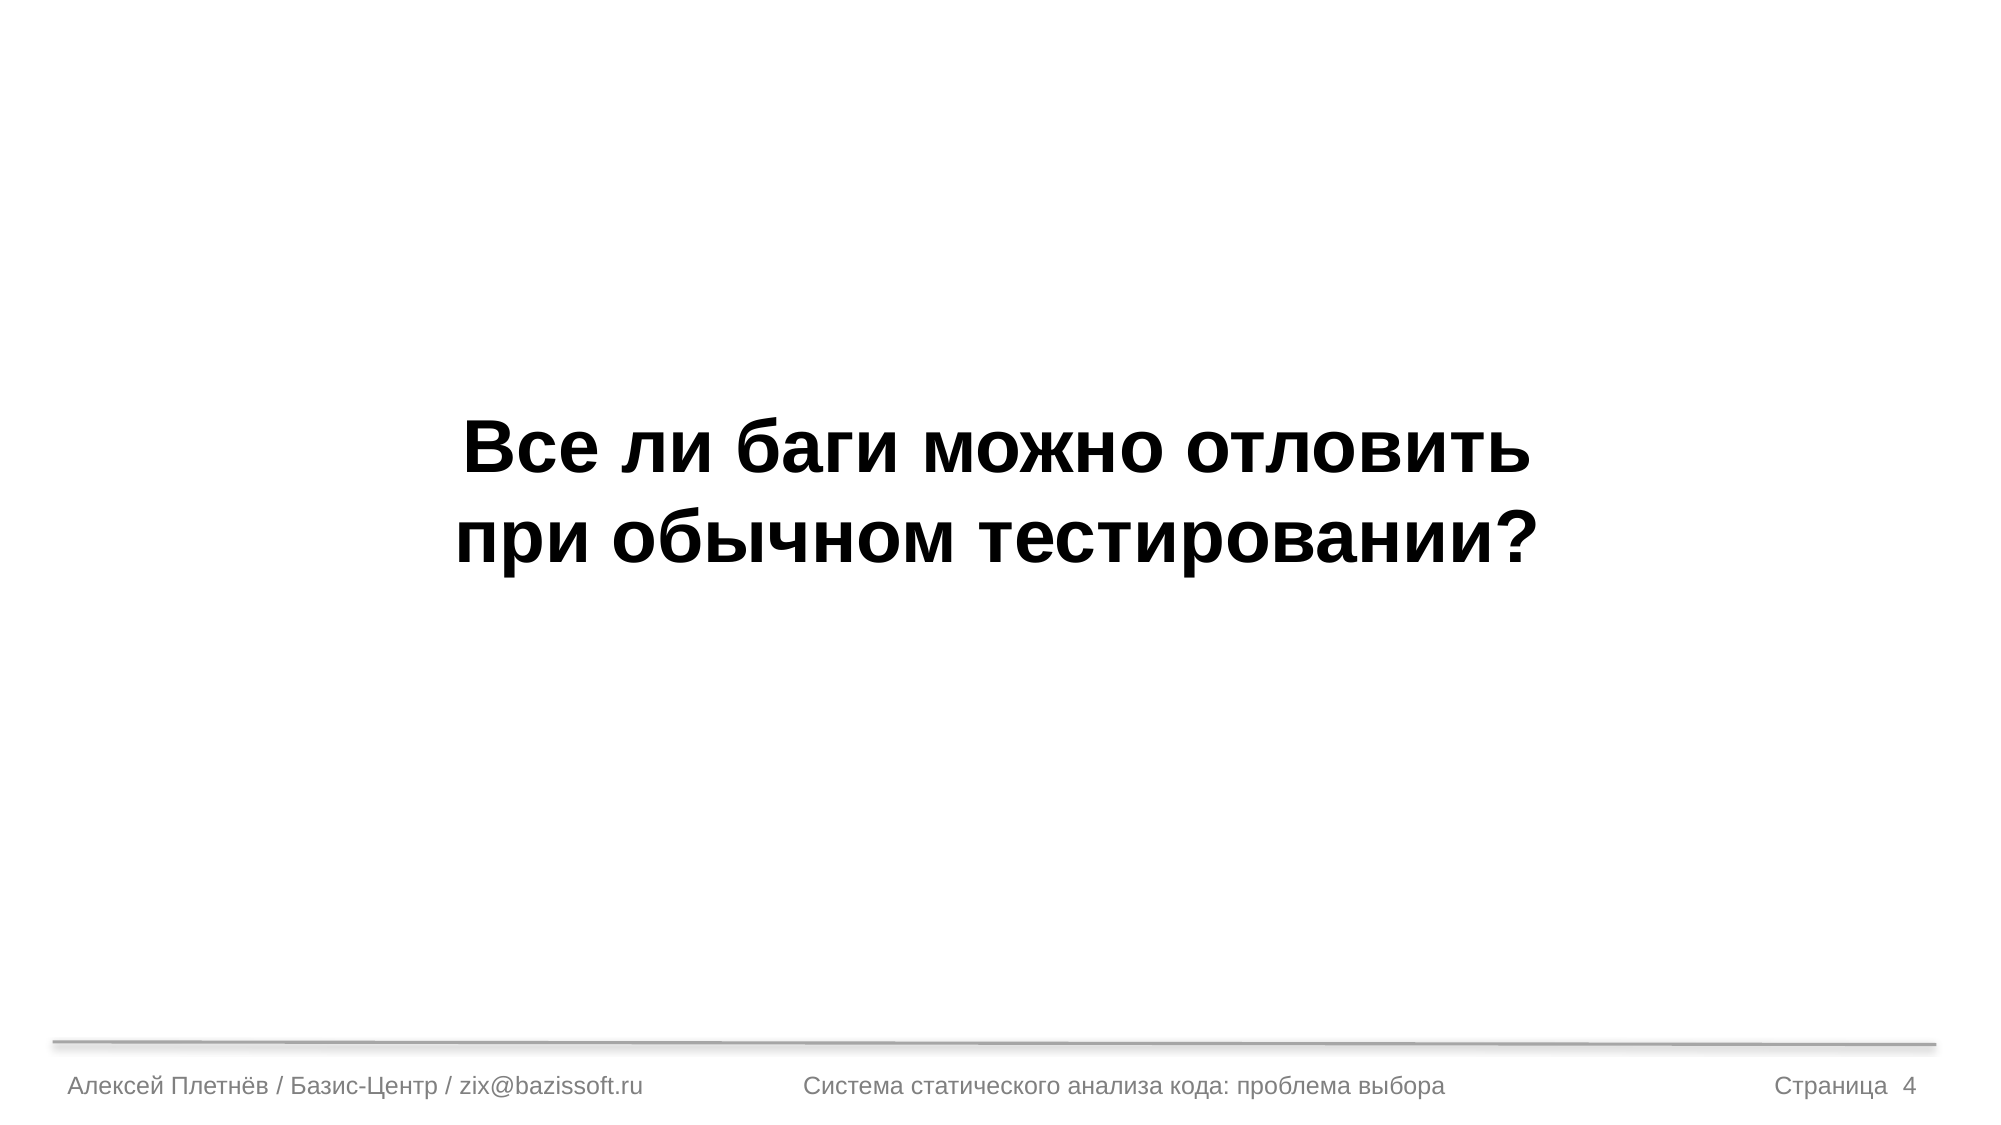

Все ли баги можно отловить
при обычном тестировании?